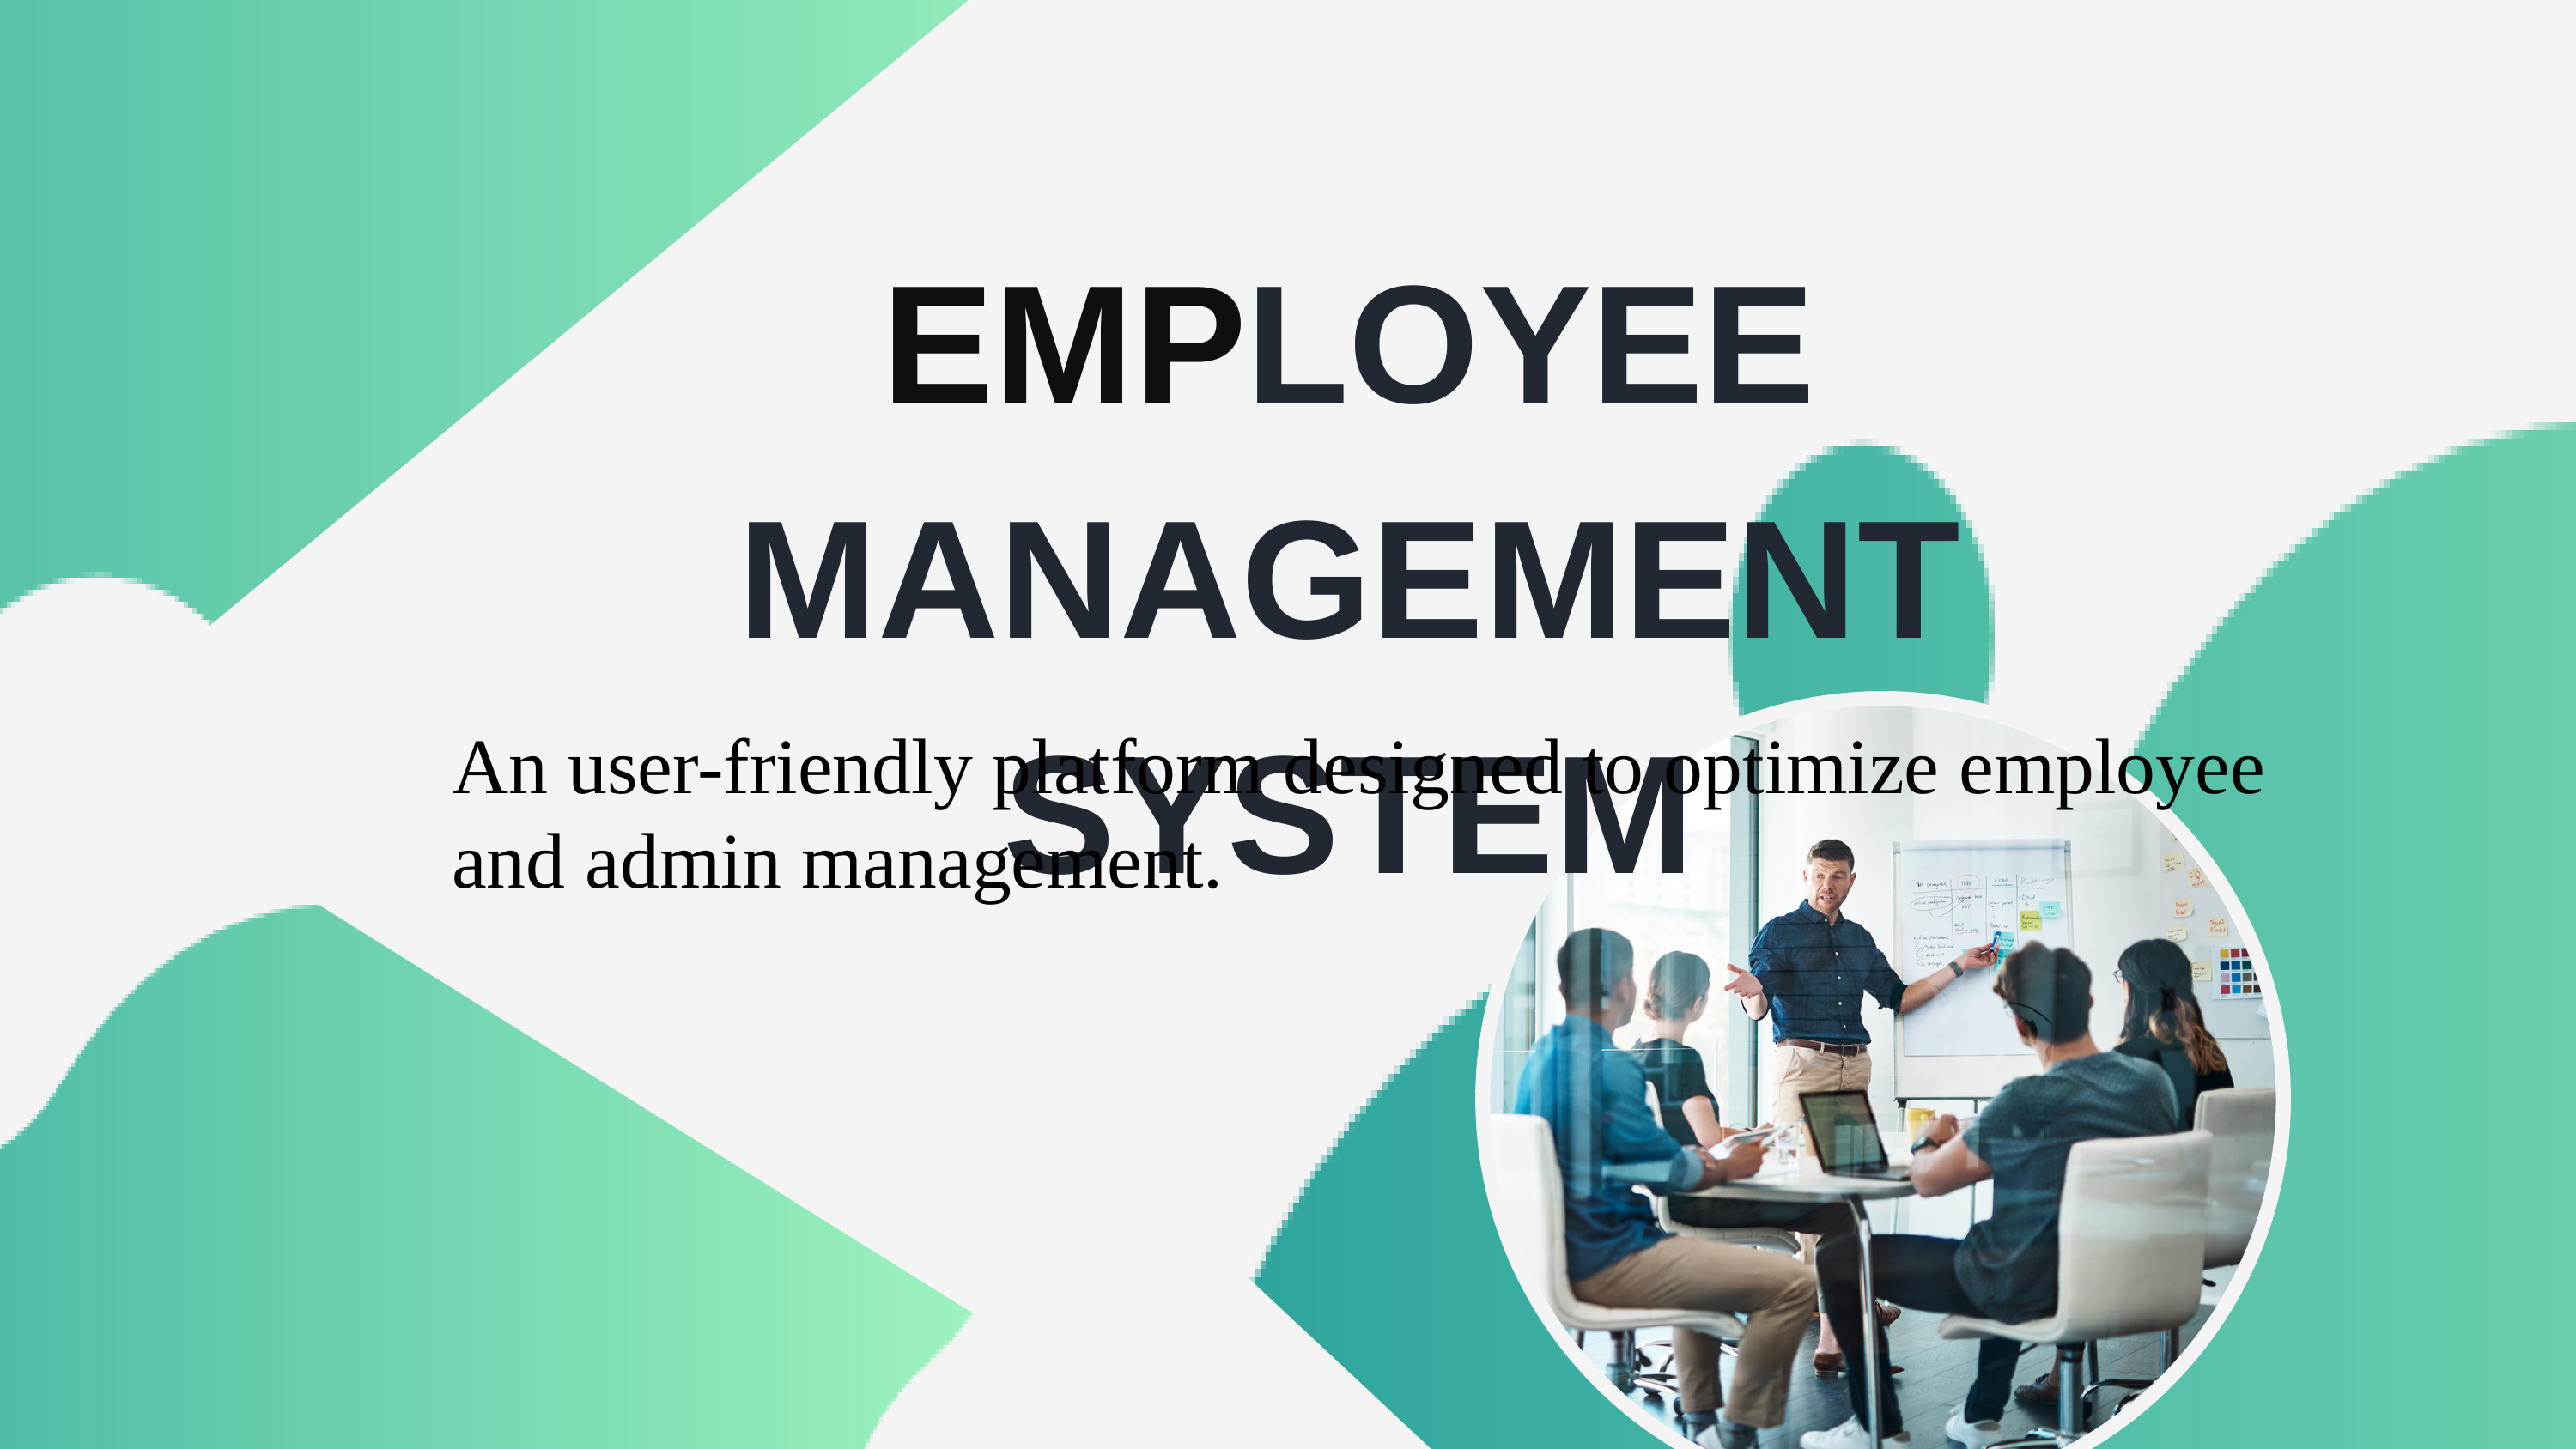

EMPLOYEE MANAGEMENT SYSTEM

An user-friendly platform designed to optimize employee and admin management.